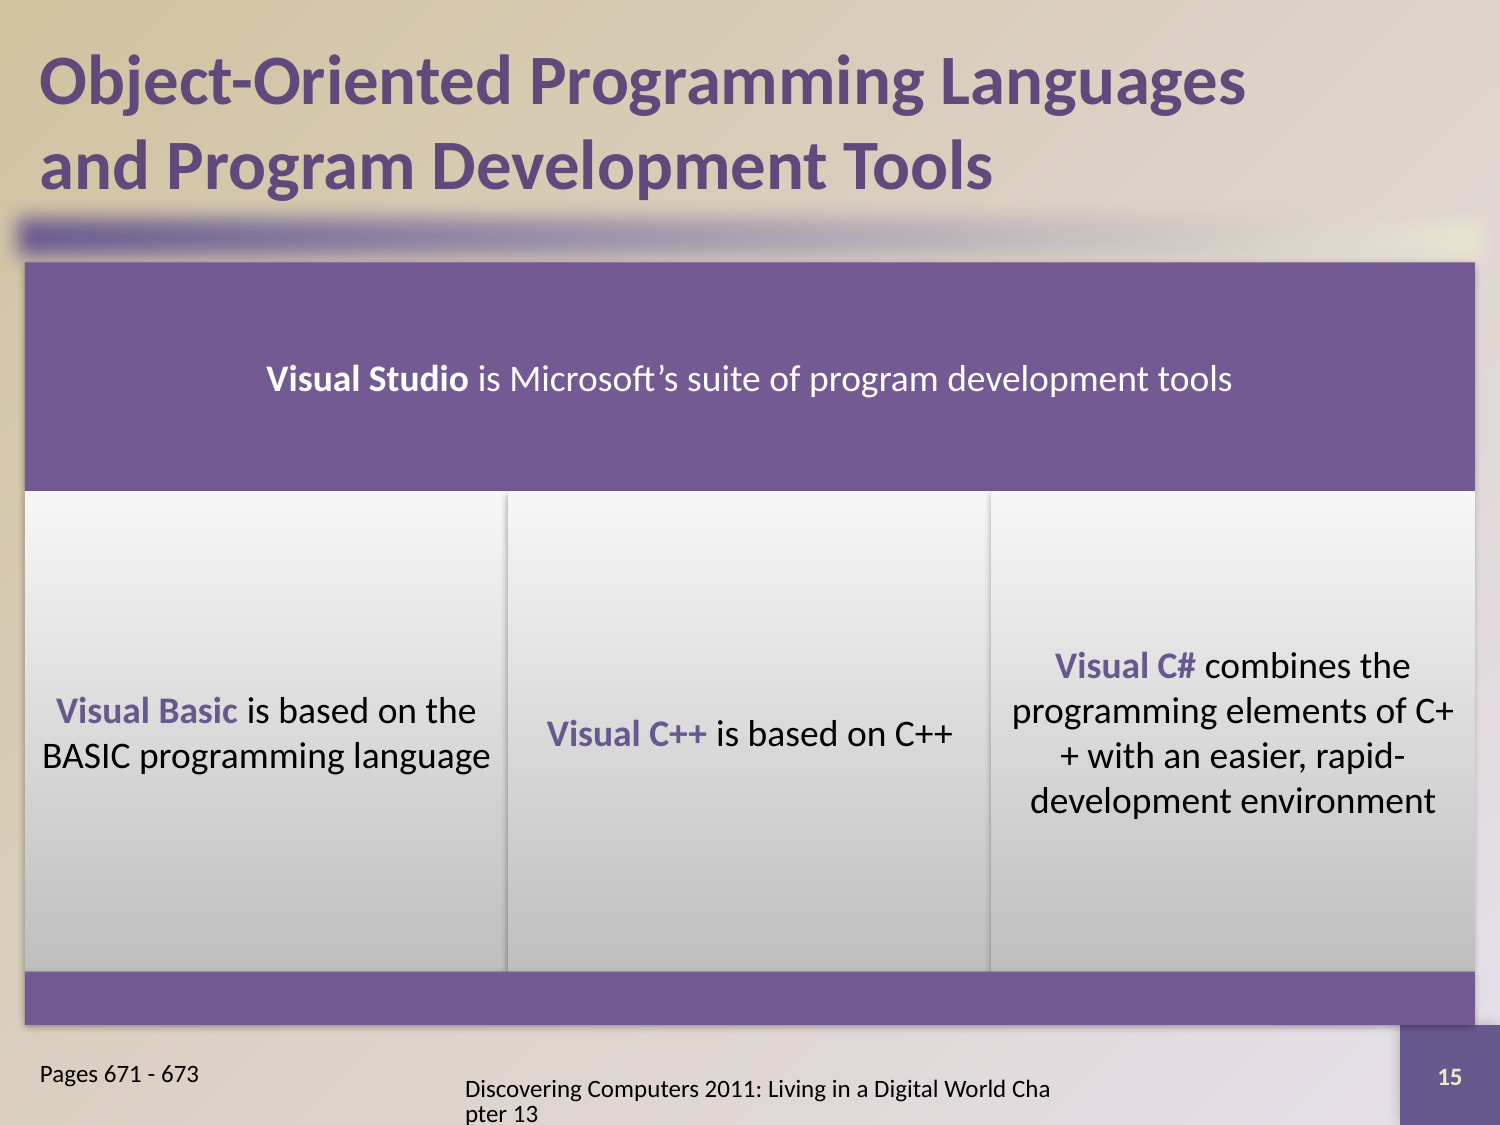

# Object-Oriented Programming Languages and Program Development Tools
Visual Studio is Microsoft’s suite of program development tools
Visual Basic is based on the BASIC programming language
Visual C++ is based on C++
Visual C# combines the programming elements of C++ with an easier, rapid-development environment
15
Pages 671 - 673
Discovering Computers 2011: Living in a Digital World Chapter 13